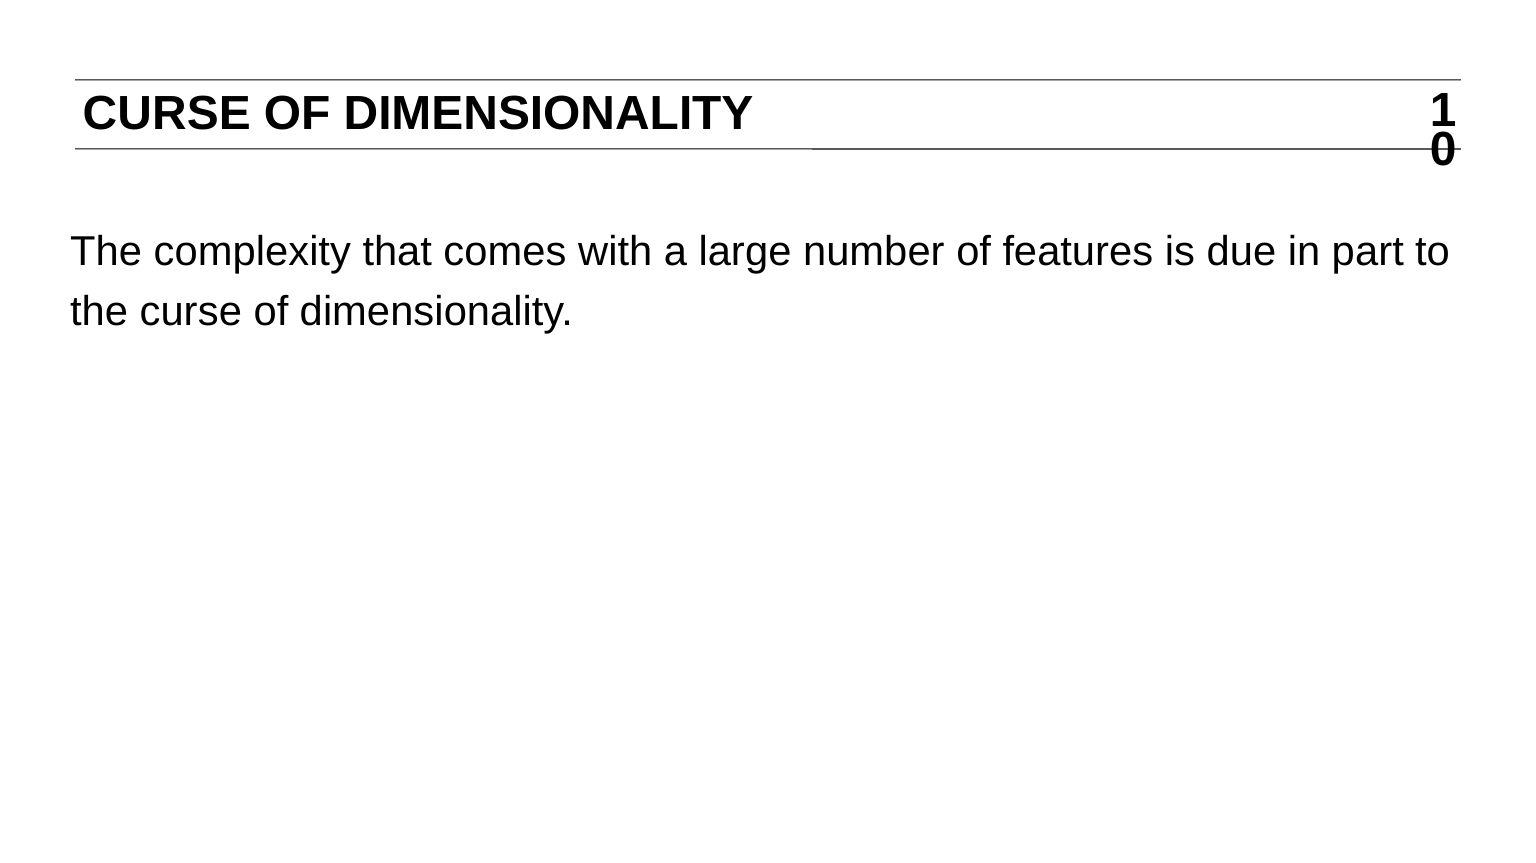

Curse of dimensionality
10
The complexity that comes with a large number of features is due in part to the curse of dimensionality.